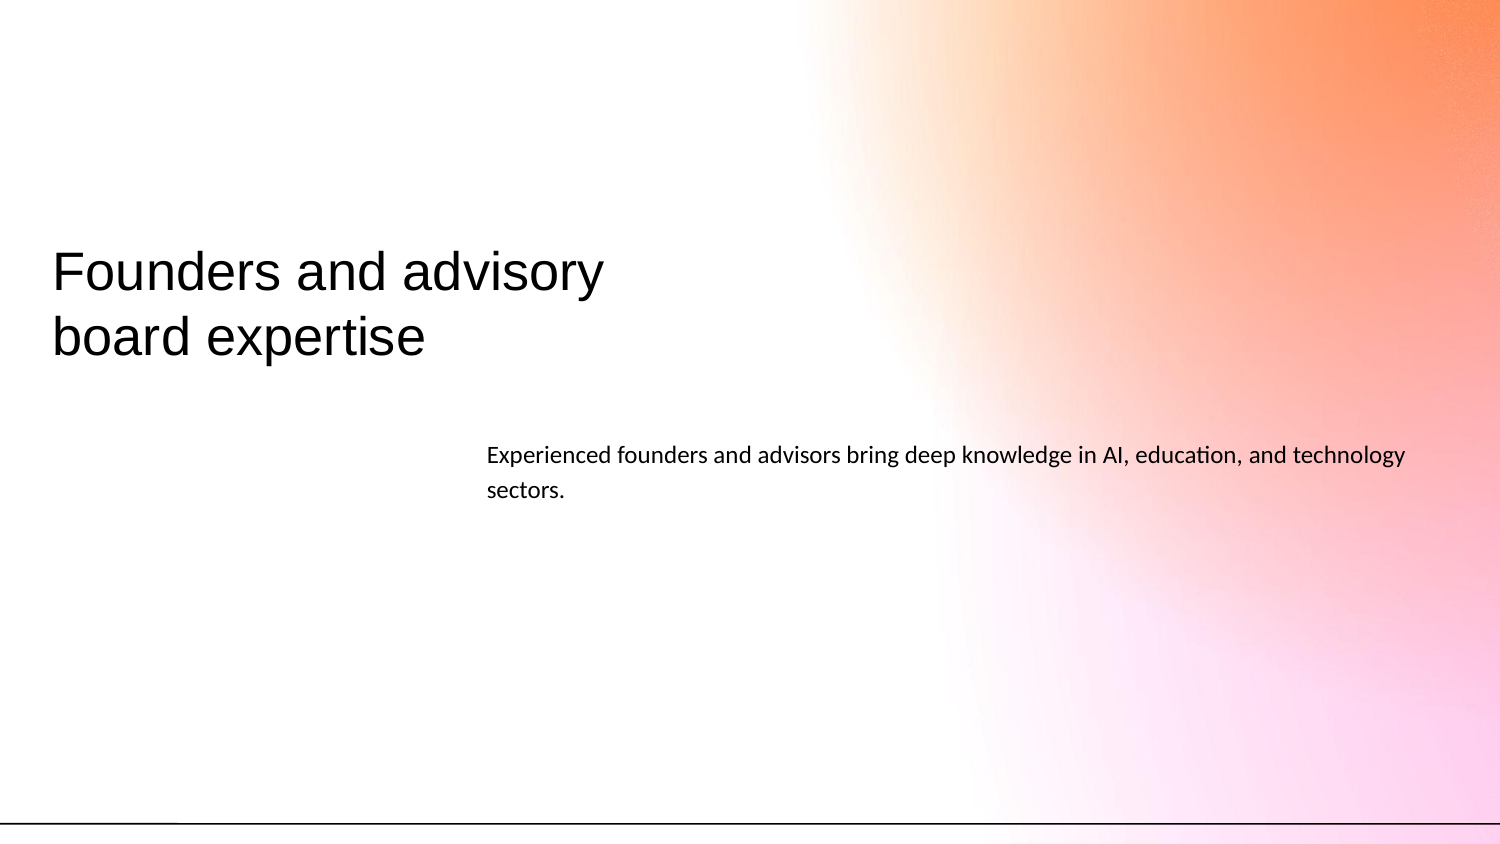

# Founders and advisory board expertise
Experienced founders and advisors bring deep knowledge in AI, education, and technology sectors.